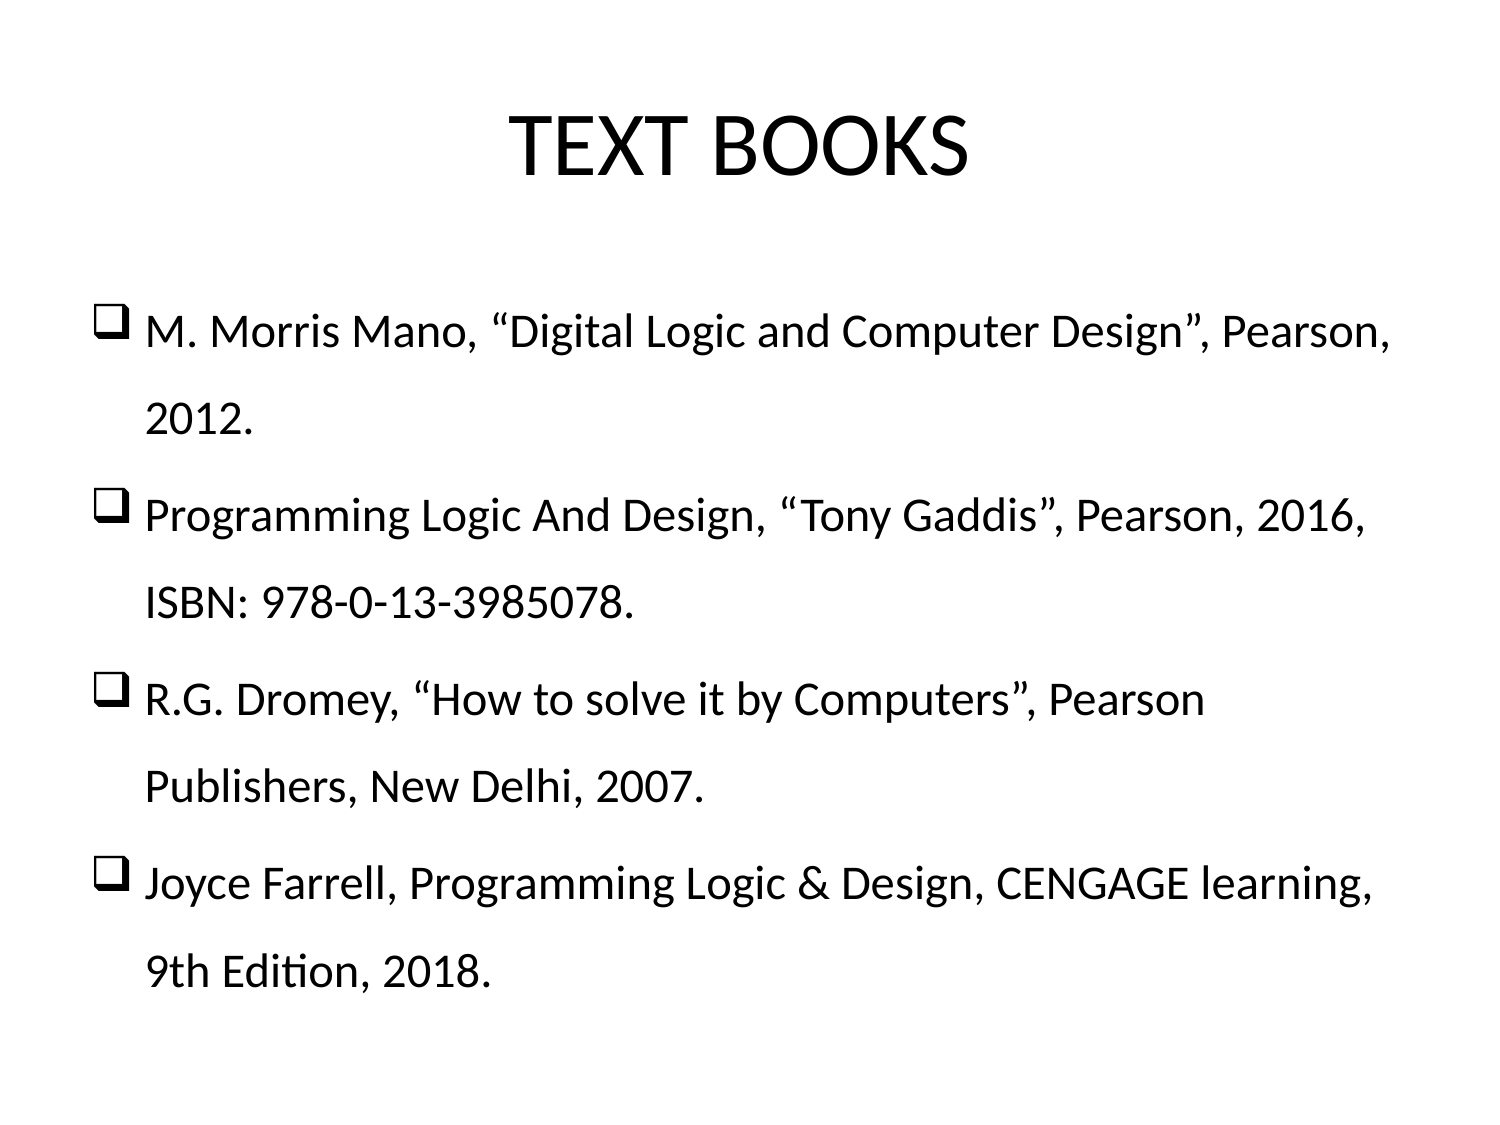

# TEXT BOOKS
M. Morris Mano, “Digital Logic and Computer Design”, Pearson, 2012.
Programming Logic And Design, “Tony Gaddis”, Pearson, 2016, ISBN: 978-0-13-3985078.
R.G. Dromey, “How to solve it by Computers”, Pearson Publishers, New Delhi, 2007.
Joyce Farrell, Programming Logic & Design, CENGAGE learning, 9th Edition, 2018.